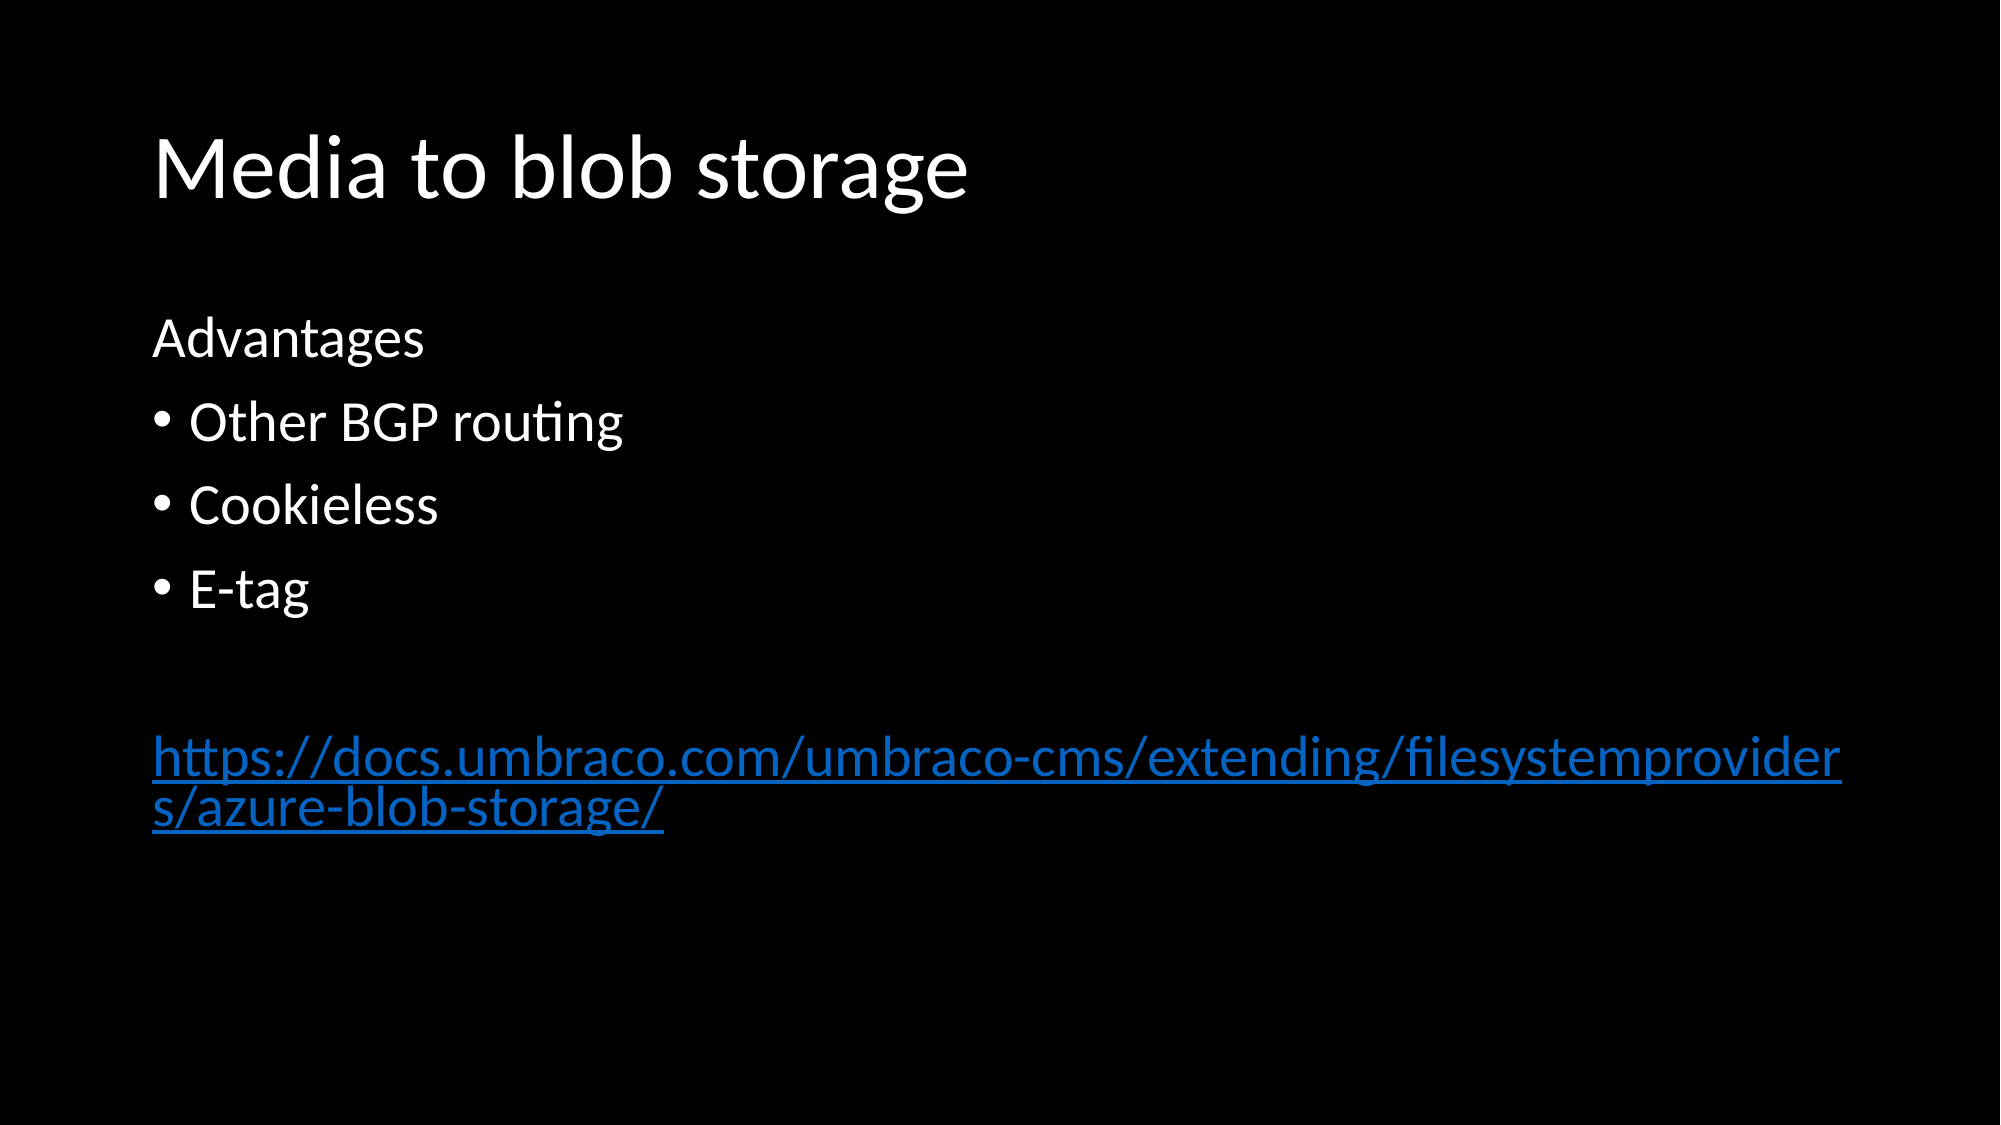

# Media to blob storage
Advantages
Other BGP routing
Cookieless
E-tag

https://docs.umbraco.com/umbraco-cms/extending/filesystemproviders/azure-blob-storage/